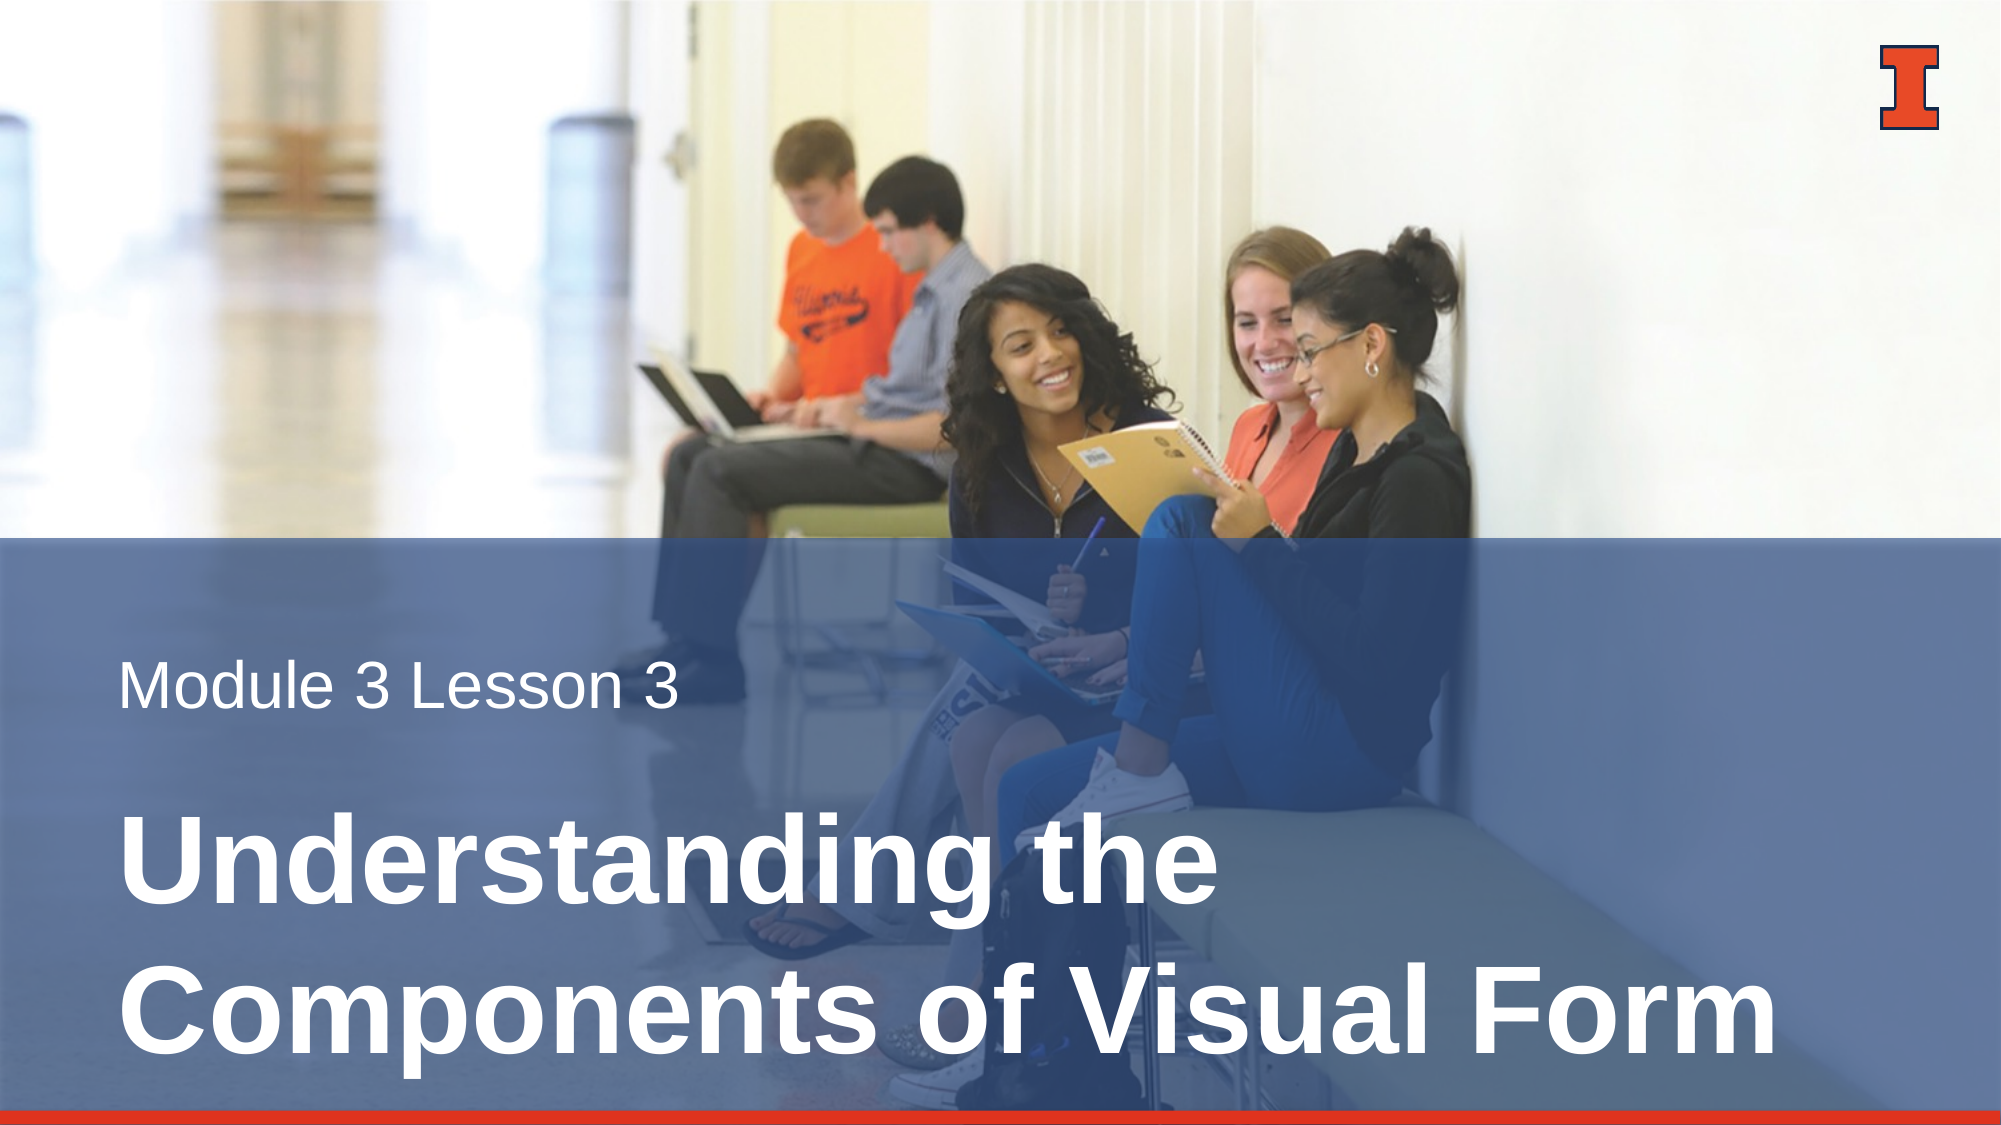

Module 3 Lesson 3
# Understanding the Components of Visual Form